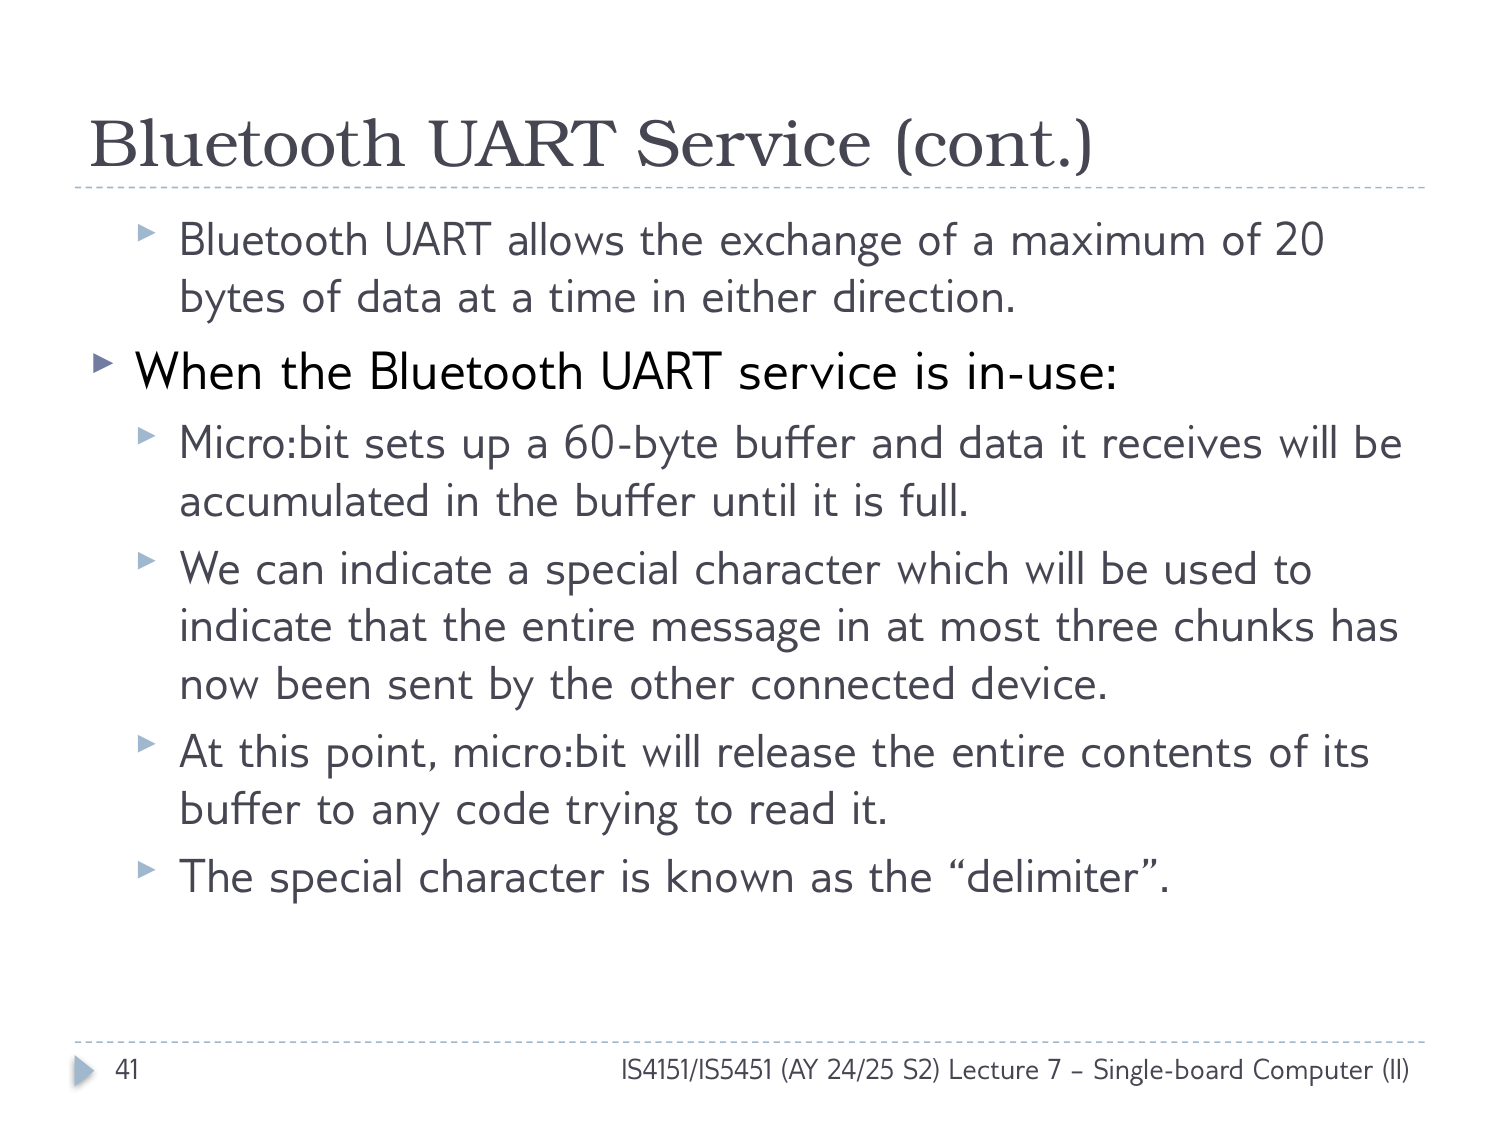

# Bluetooth UART Service (cont.)
Bluetooth UART allows the exchange of a maximum of 20 bytes of data at a time in either direction.
When the Bluetooth UART service is in-use:
Micro:bit sets up a 60-byte buffer and data it receives will be accumulated in the buffer until it is full.
We can indicate a special character which will be used to indicate that the entire message in at most three chunks has now been sent by the other connected device.
At this point, micro:bit will release the entire contents of its buffer to any code trying to read it.
The special character is known as the “delimiter”.
41
IS4151/IS5451 (AY 24/25 S2) Lecture 7 – Single-board Computer (II)